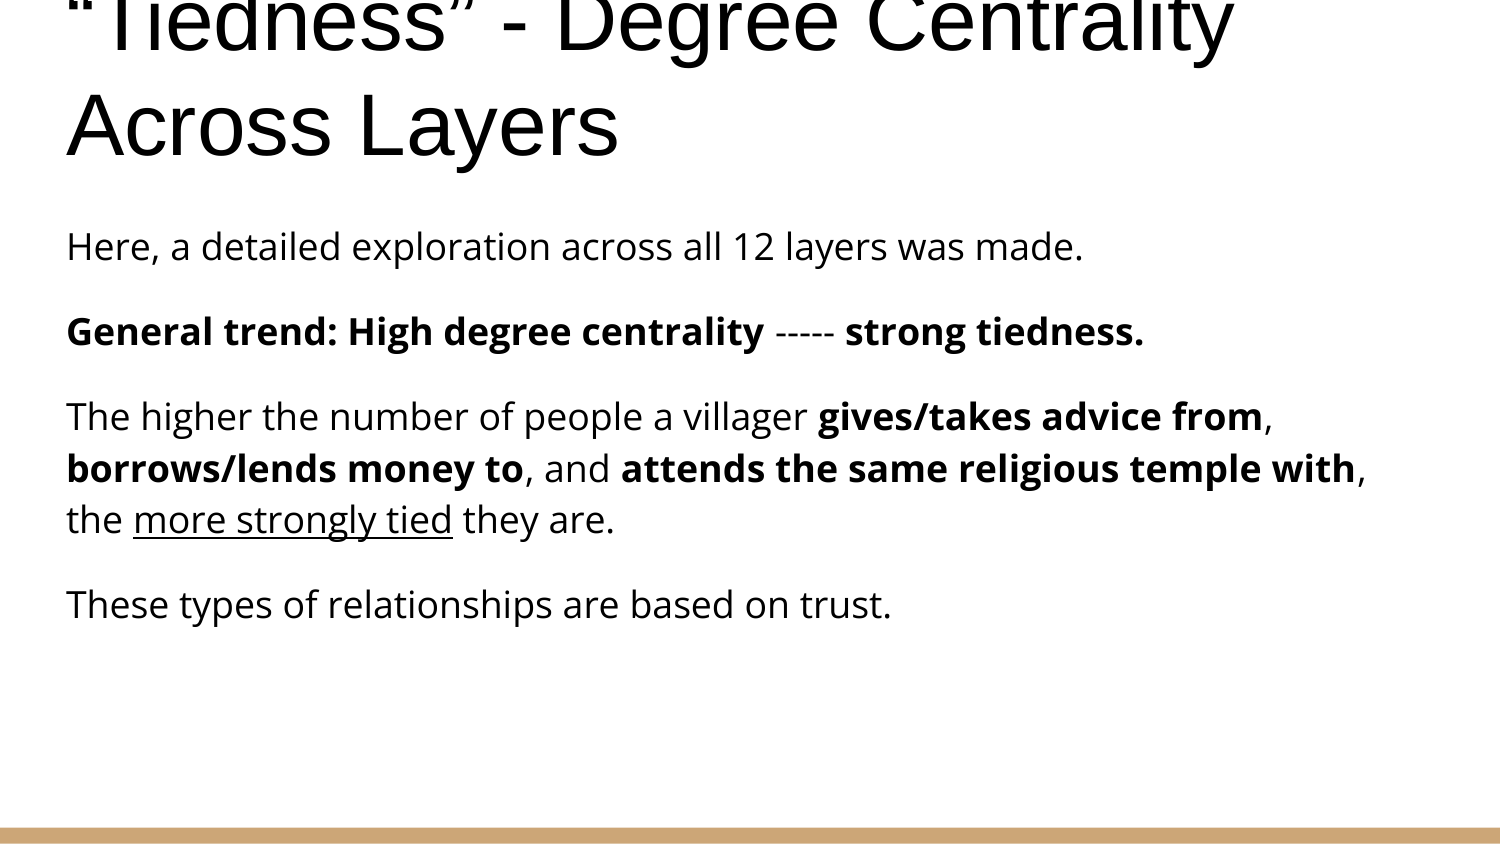

# “Tiedness” - Degree Centrality Across Layers
Here, a detailed exploration across all 12 layers was made.
General trend: High degree centrality ----- strong tiedness.
The higher the number of people a villager gives/takes advice from, borrows/lends money to, and attends the same religious temple with, the more strongly tied they are.
These types of relationships are based on trust.